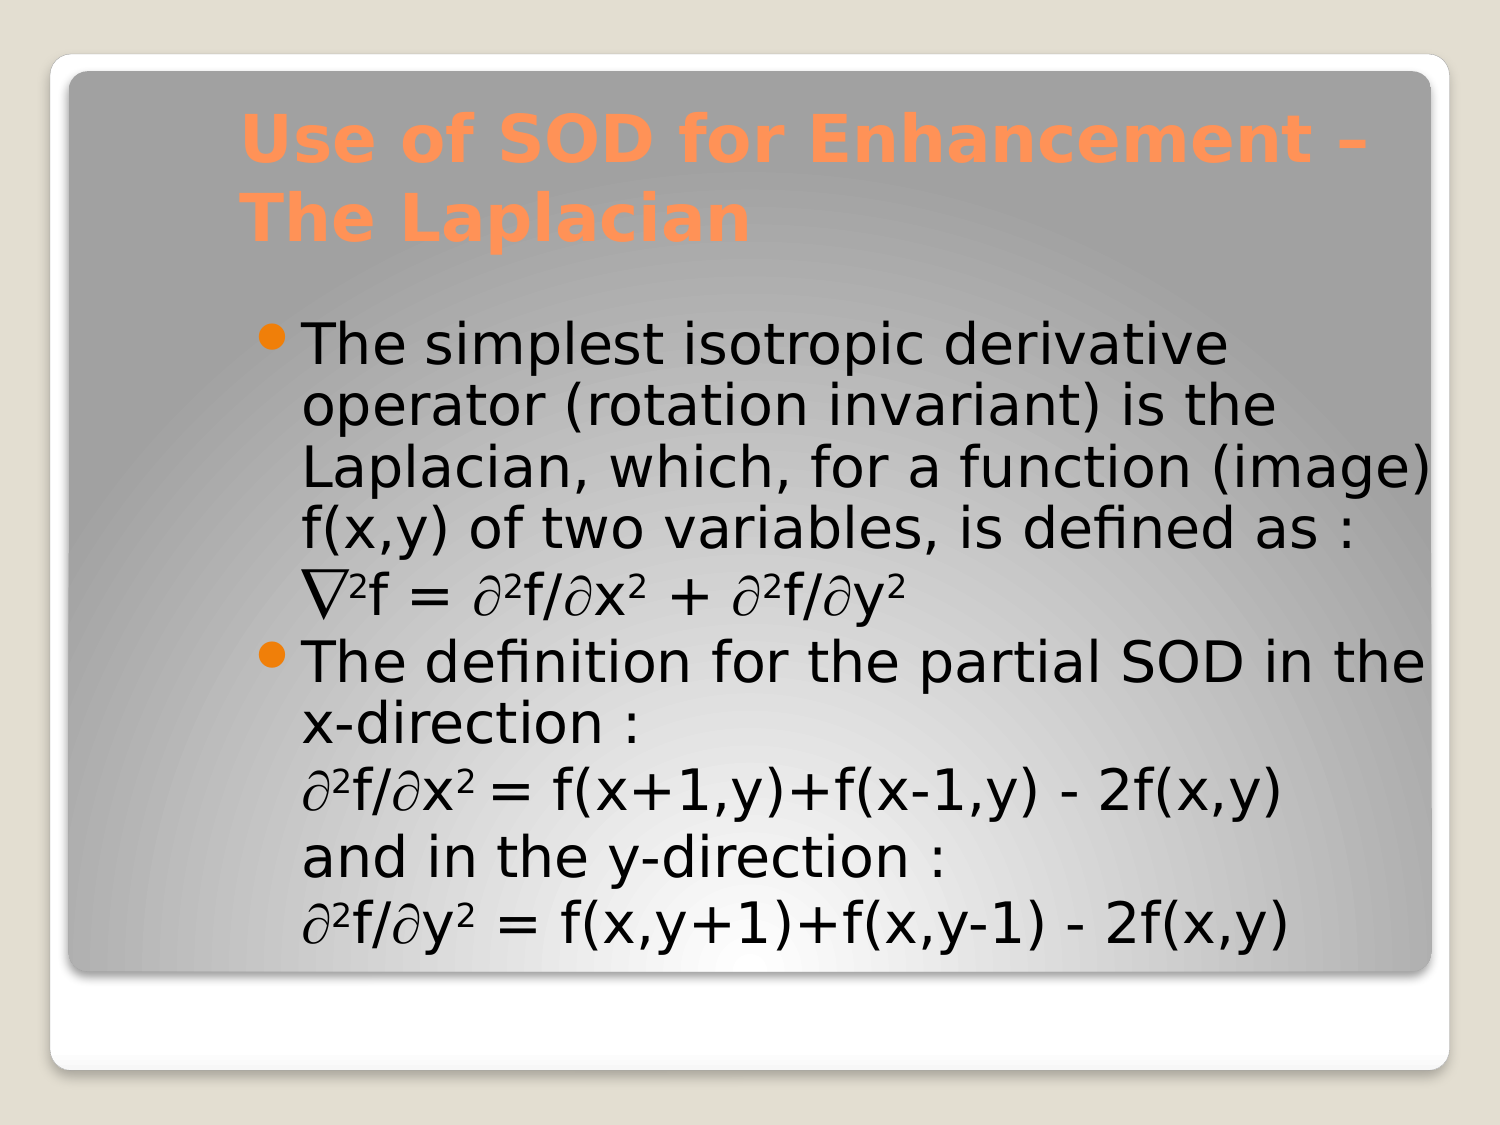

# Use of SOD for Enhancement – The Laplacian
The simplest isotropic derivative operator (rotation invariant) is the Laplacian, which, for a function (image) f(x,y) of two variables, is defined as :
		∇2f = ∂2f/∂x2 + ∂2f/∂y2
The definition for the partial SOD in the x-direction :
		∂2f/∂x2 = f(x+1,y)+f(x-1,y) - 2f(x,y)
	and in the y-direction :
		∂2f/∂y2 = f(x,y+1)+f(x,y-1) - 2f(x,y)